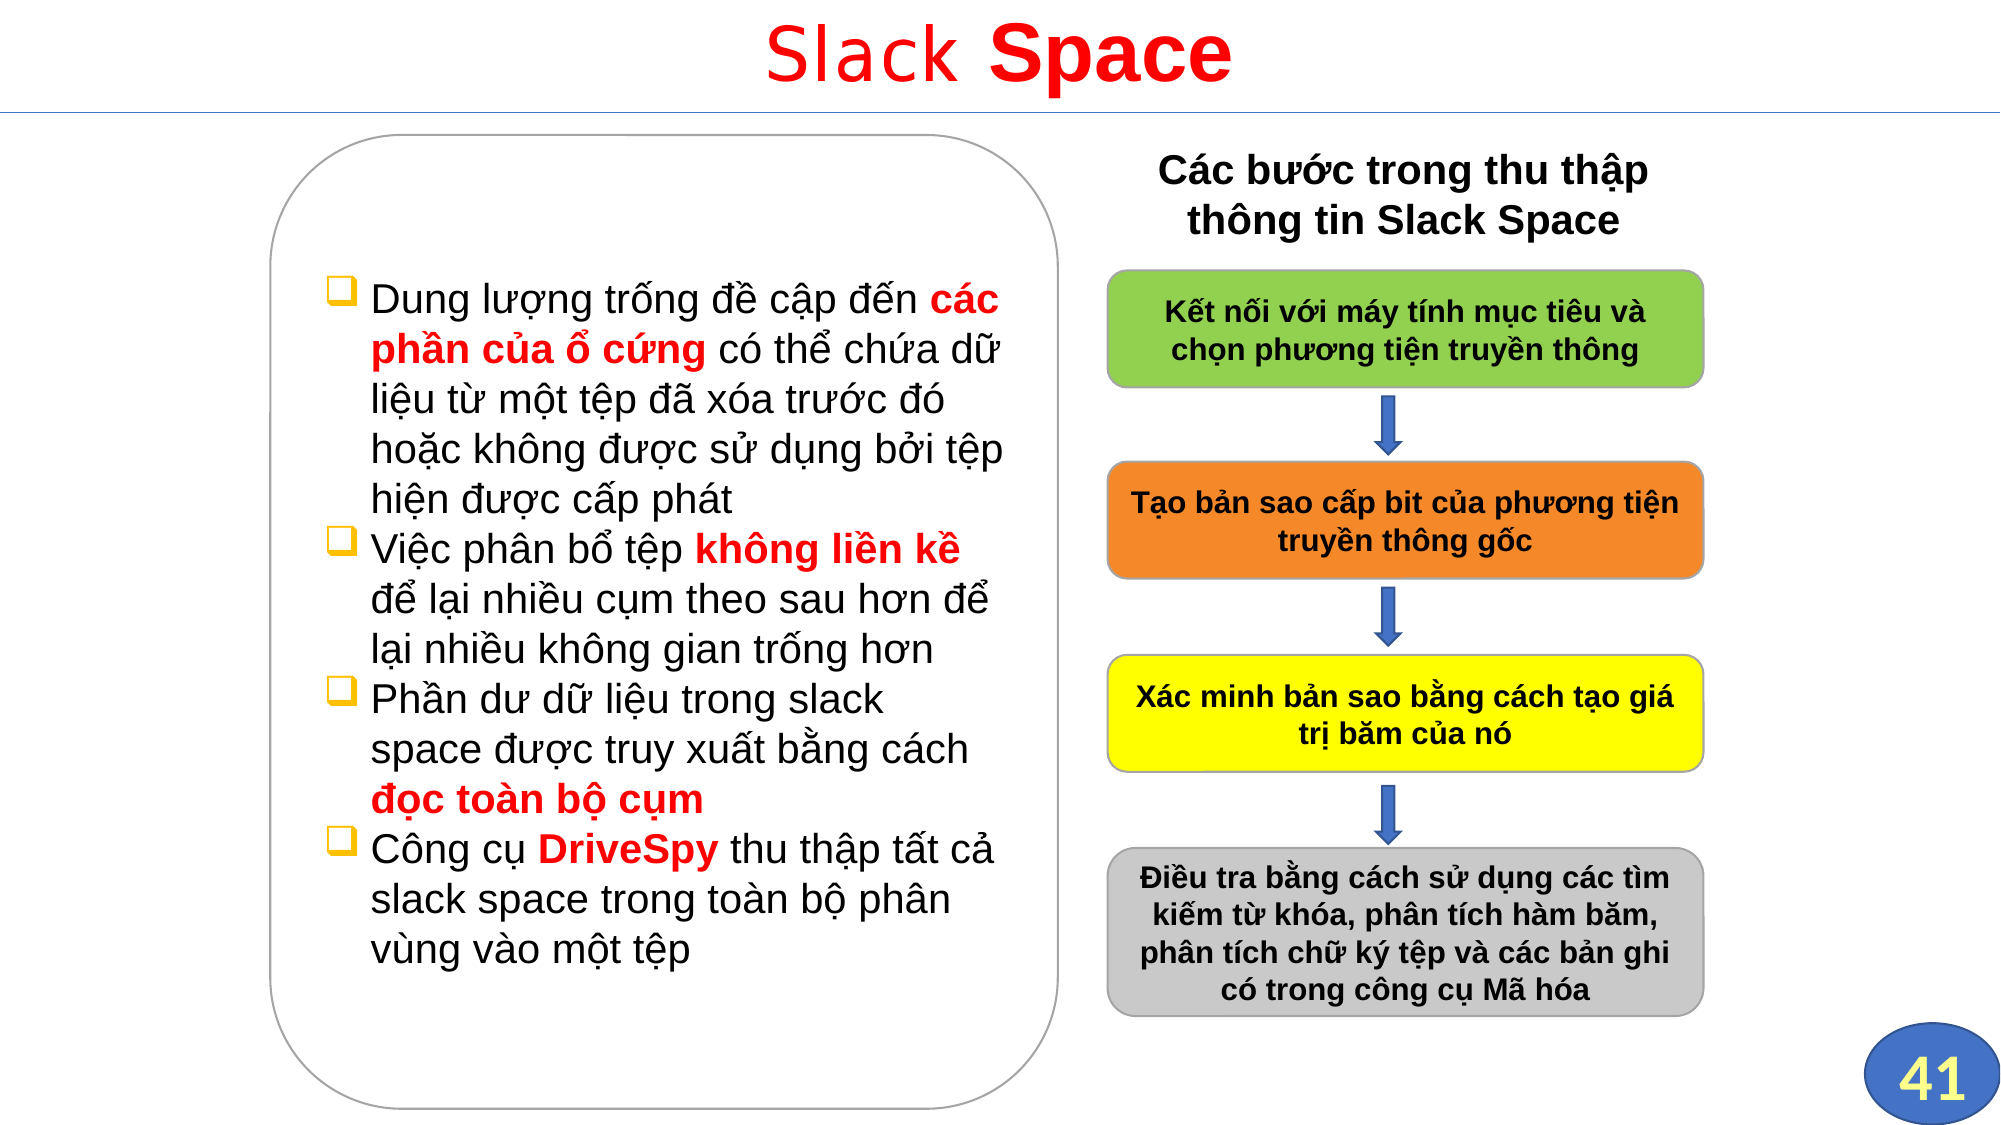

# Slack Space
Các bước trong thu thập thông tin Slack Space
Dung lượng trống đề cập đến các phần của ổ cứng có thể chứa dữ liệu từ một tệp đã xóa trước đó hoặc không được sử dụng bởi tệp hiện được cấp phát
Việc phân bổ tệp không liền kề để lại nhiều cụm theo sau hơn để lại nhiều không gian trống hơn
Phần dư dữ liệu trong slack space được truy xuất bằng cách đọc toàn bộ cụm
Công cụ DriveSpy thu thập tất cả slack space trong toàn bộ phân vùng vào một tệp
Kết nối với máy tính mục tiêu và chọn phương tiện truyền thông

Tạo bản sao cấp bit của phương tiện truyền thông gốc

Xác minh bản sao bằng cách tạo giá trị băm của nó

Điều tra bằng cách sử dụng các tìm kiếm từ khóa, phân tích hàm băm, phân tích chữ ký tệp và các bản ghi có trong công cụ Mã hóa

41